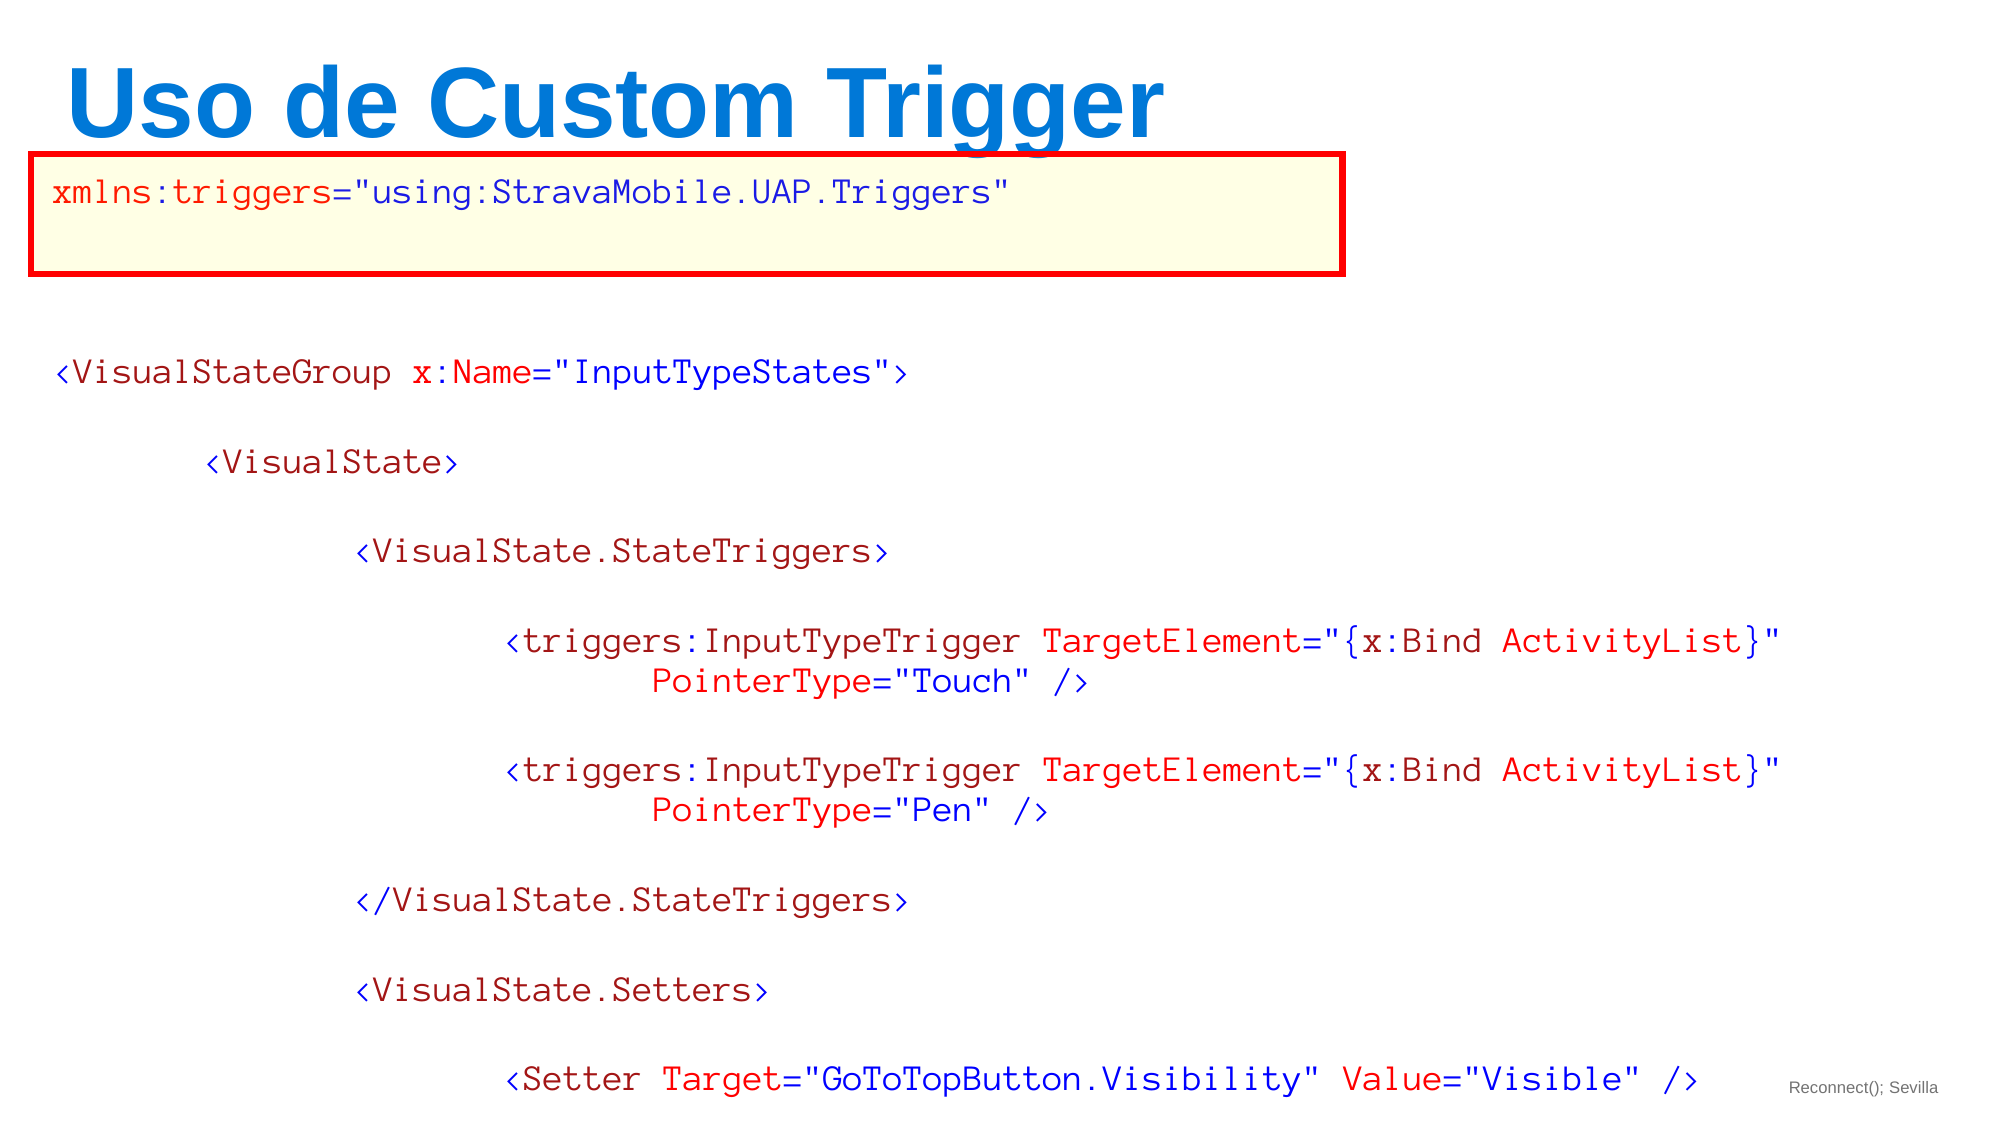

# Uso de Custom Trigger
xmlns:triggers="using:StravaMobile.UAP.Triggers"

<VisualStateGroup x:Name="InputTypeStates">
	<VisualState>
		<VisualState.StateTriggers>
			<triggers:InputTypeTrigger TargetElement="{x:Bind ActivityList}" 					PointerType="Touch" />
			<triggers:InputTypeTrigger TargetElement="{x:Bind ActivityList}" 					PointerType="Pen" />
		</VisualState.StateTriggers>
		<VisualState.Setters>
			<Setter Target="GoToTopButton.Visibility" Value="Visible" />
		</VisualState.Setters>
	</VisualState>
</VisualStateGroup>